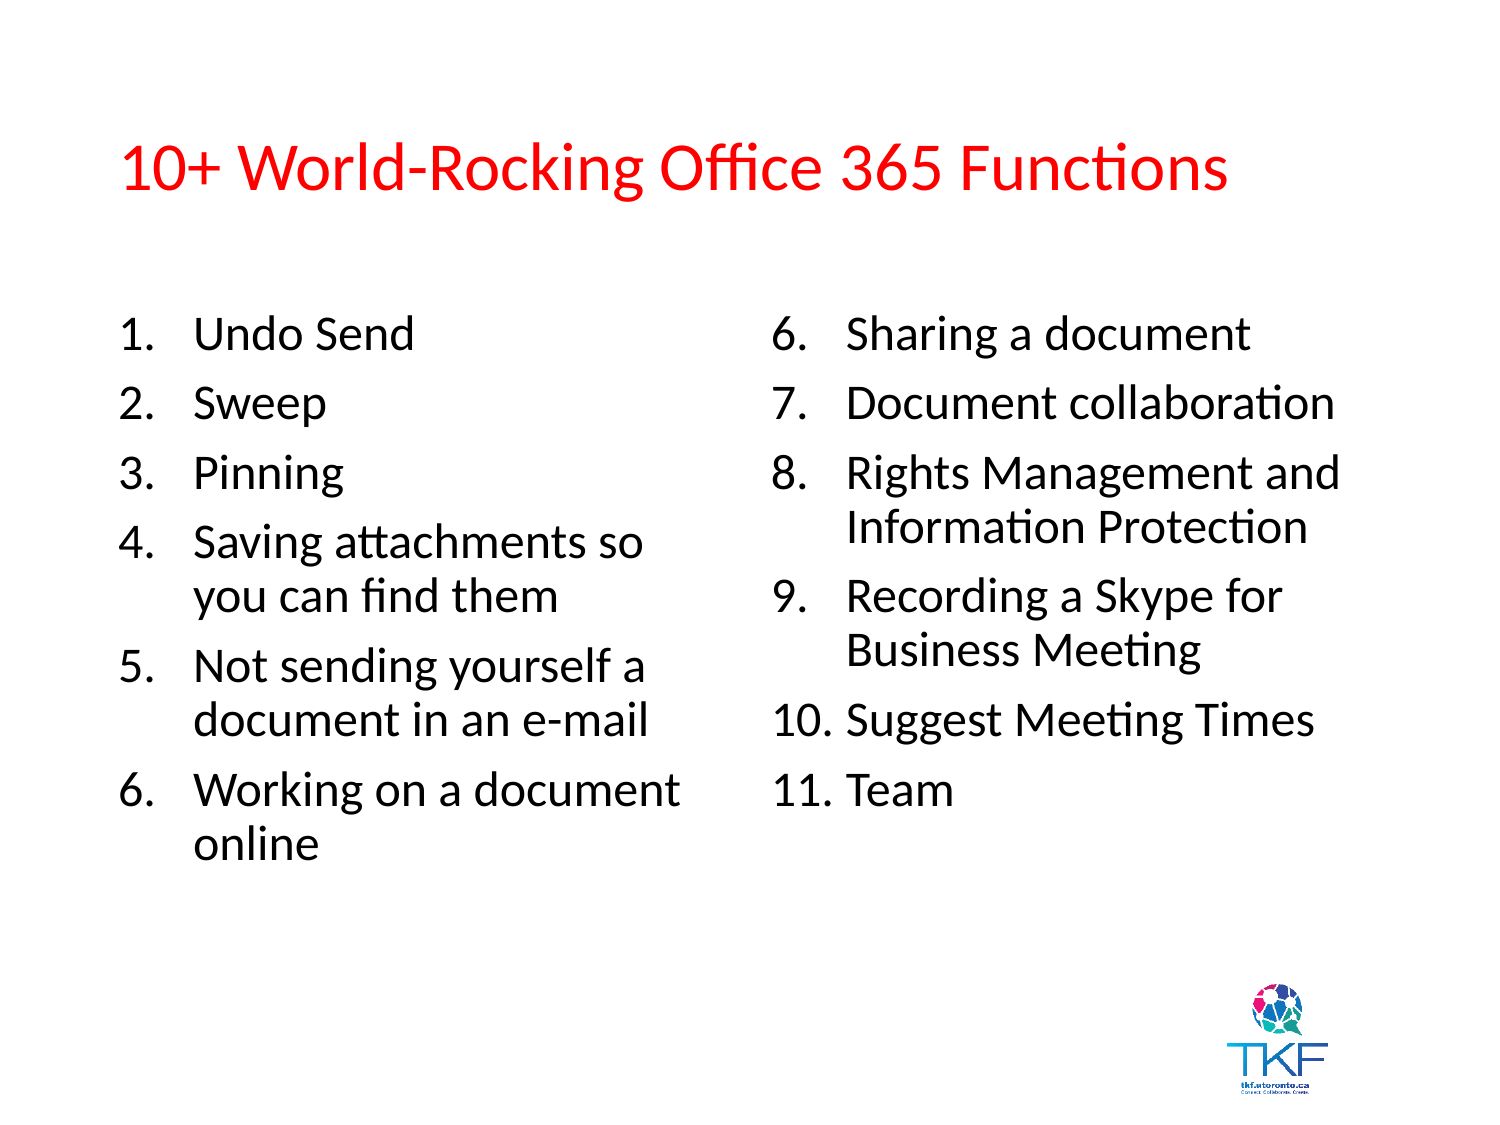

# 10+ World-Rocking Office 365 Functions
Undo Send
Sweep
Pinning
Saving attachments so you can find them
Not sending yourself a document in an e-mail
Working on a document online
Sharing a document
Document collaboration
Rights Management and Information Protection
Recording a Skype for Business Meeting
Suggest Meeting Times
Team